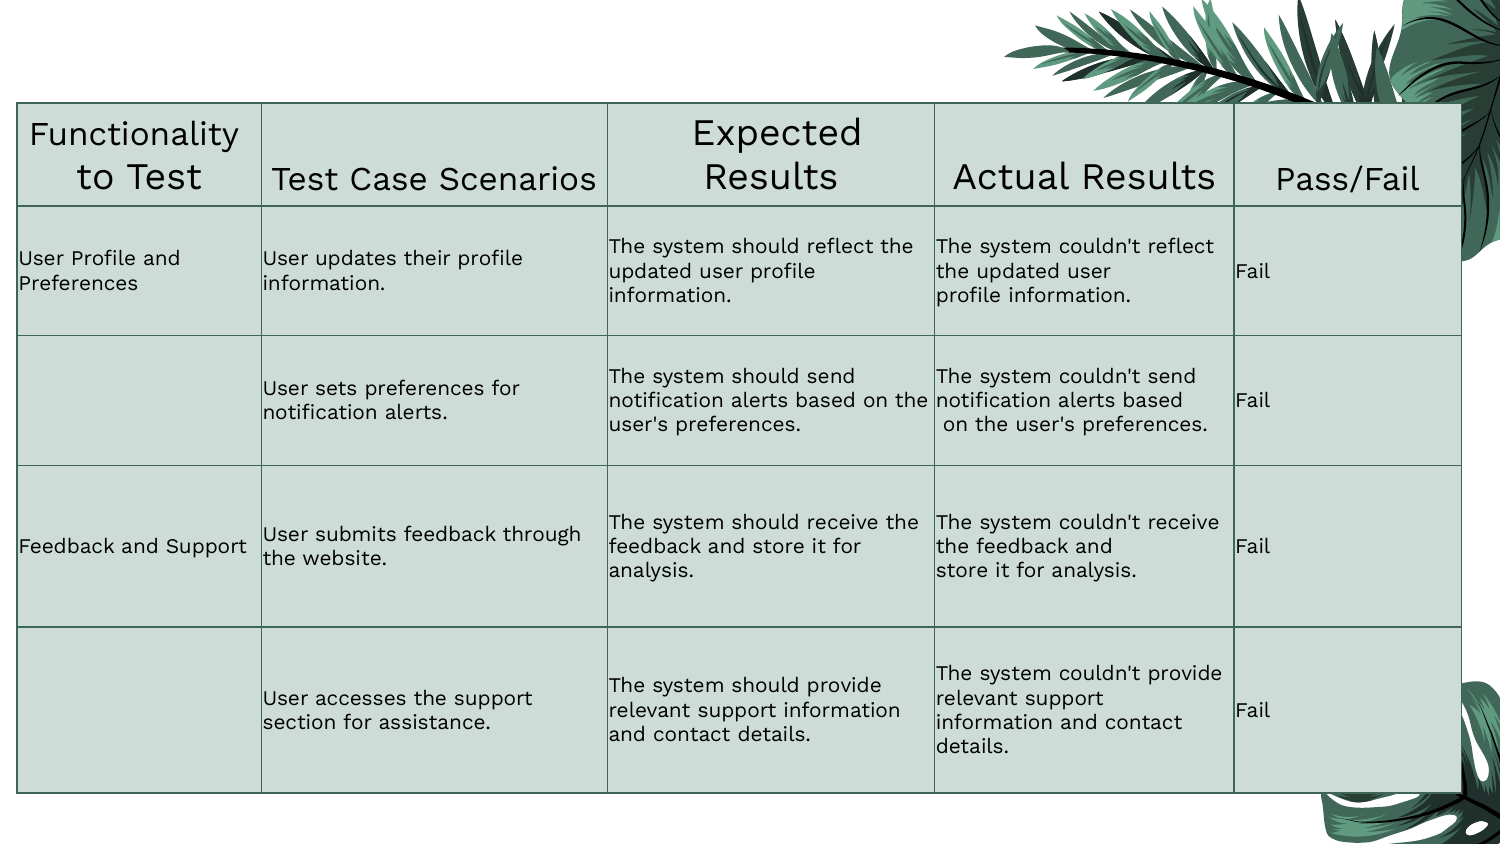

| Functionality to Test | Test Case Scenarios | Expected Results | Actual Results | Pass/Fail |
| --- | --- | --- | --- | --- |
| User Profile and Preferences | User updates their profile information. | The system should reflect the updated user profile information. | The system couldn't reflect the updated user profile information. | Fail |
|  | User sets preferences for notification alerts. | The system should send notification alerts based on the user's preferences. | The system couldn't send notification alerts based on the user's preferences. | Fail |
| Feedback and Support | User submits feedback through the website. | The system should receive the feedback and store it for analysis. | The system couldn't receive the feedback and store it for analysis. | Fail |
|  | User accesses the support section for assistance. | The system should provide relevant support information and contact details. | The system couldn't provide relevant support information and contact details. | Fail |
#